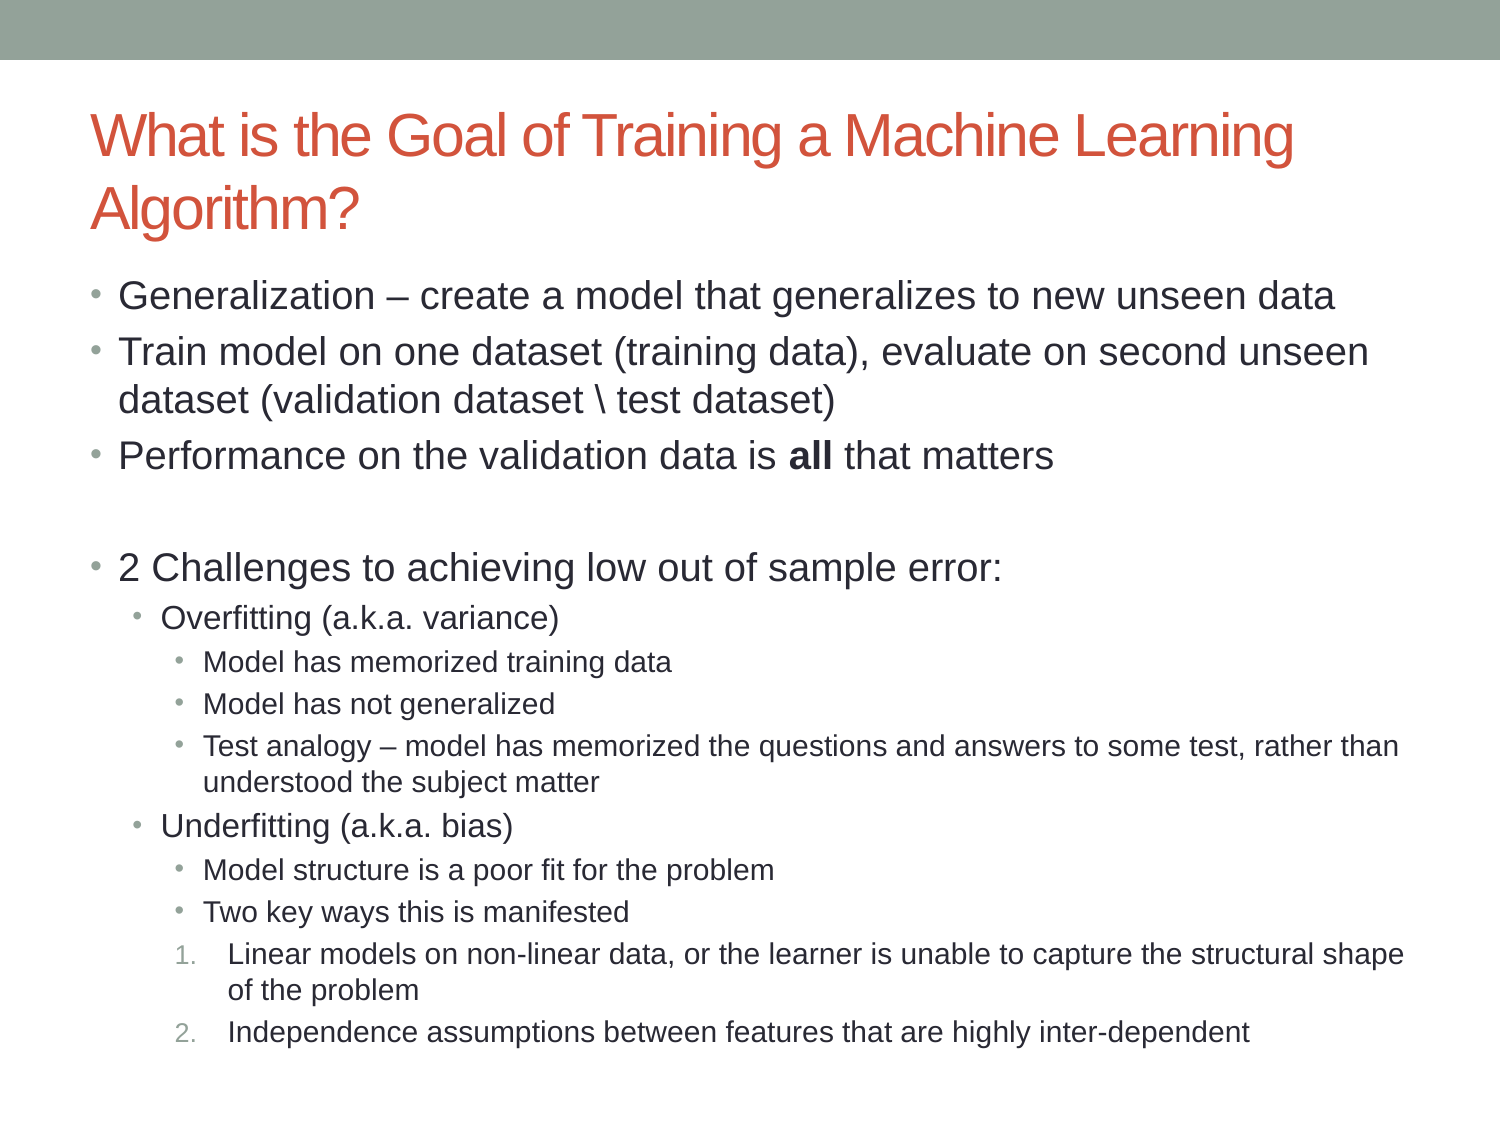

# What is the Goal of Training a Machine Learning Algorithm?
Generalization – create a model that generalizes to new unseen data
Train model on one dataset (training data), evaluate on second unseen dataset (validation dataset \ test dataset)
Performance on the validation data is all that matters

2 Challenges to achieving low out of sample error:
Overfitting (a.k.a. variance)
Model has memorized training data
Model has not generalized
Test analogy – model has memorized the questions and answers to some test, rather than understood the subject matter
Underfitting (a.k.a. bias)
Model structure is a poor fit for the problem
Two key ways this is manifested
Linear models on non-linear data, or the learner is unable to capture the structural shape of the problem
Independence assumptions between features that are highly inter-dependent